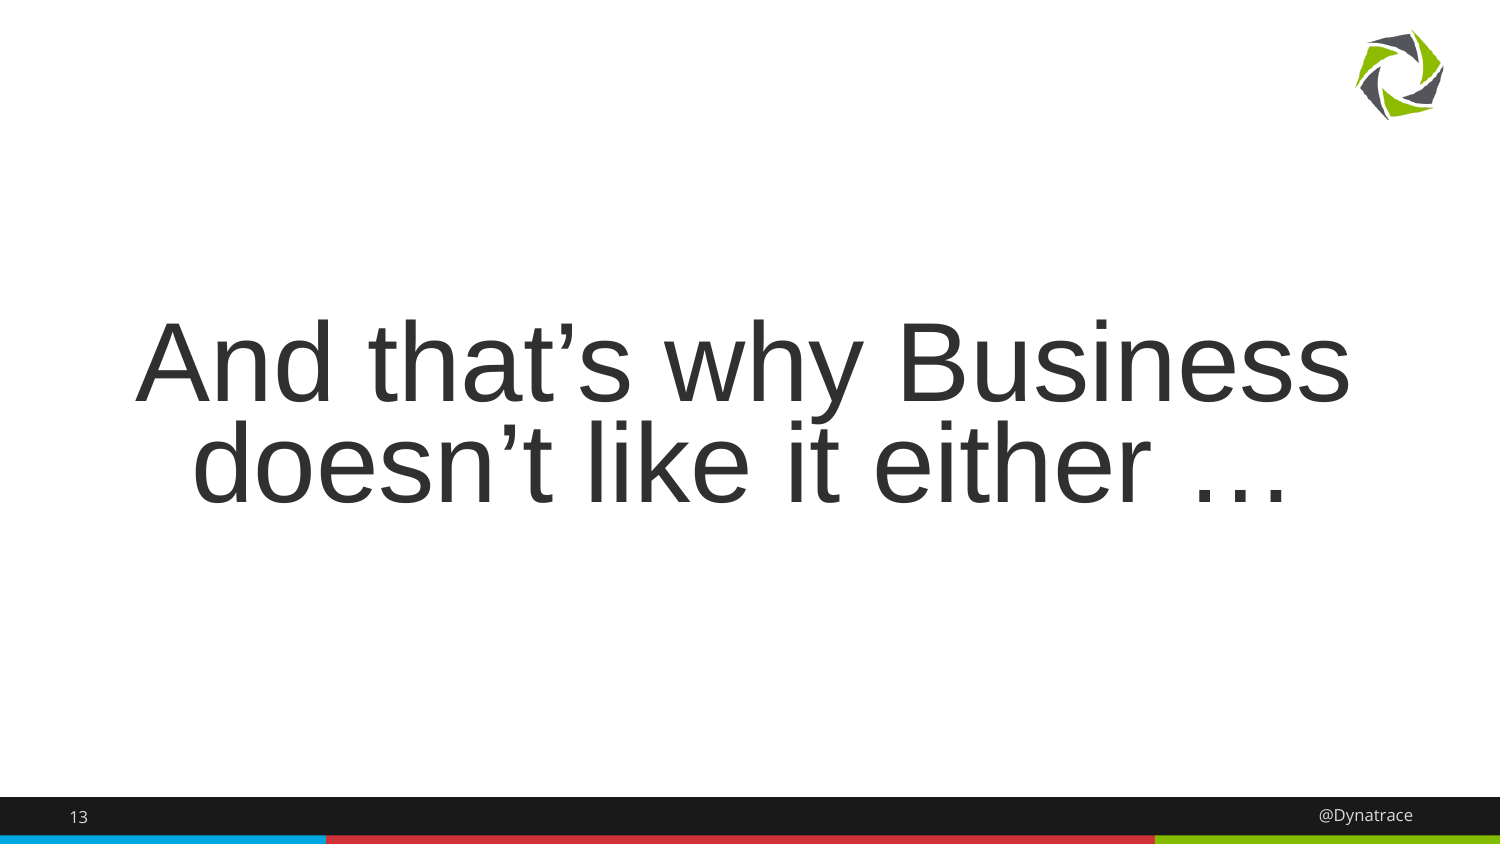

#
And that’s why Business doesn’t like it either …